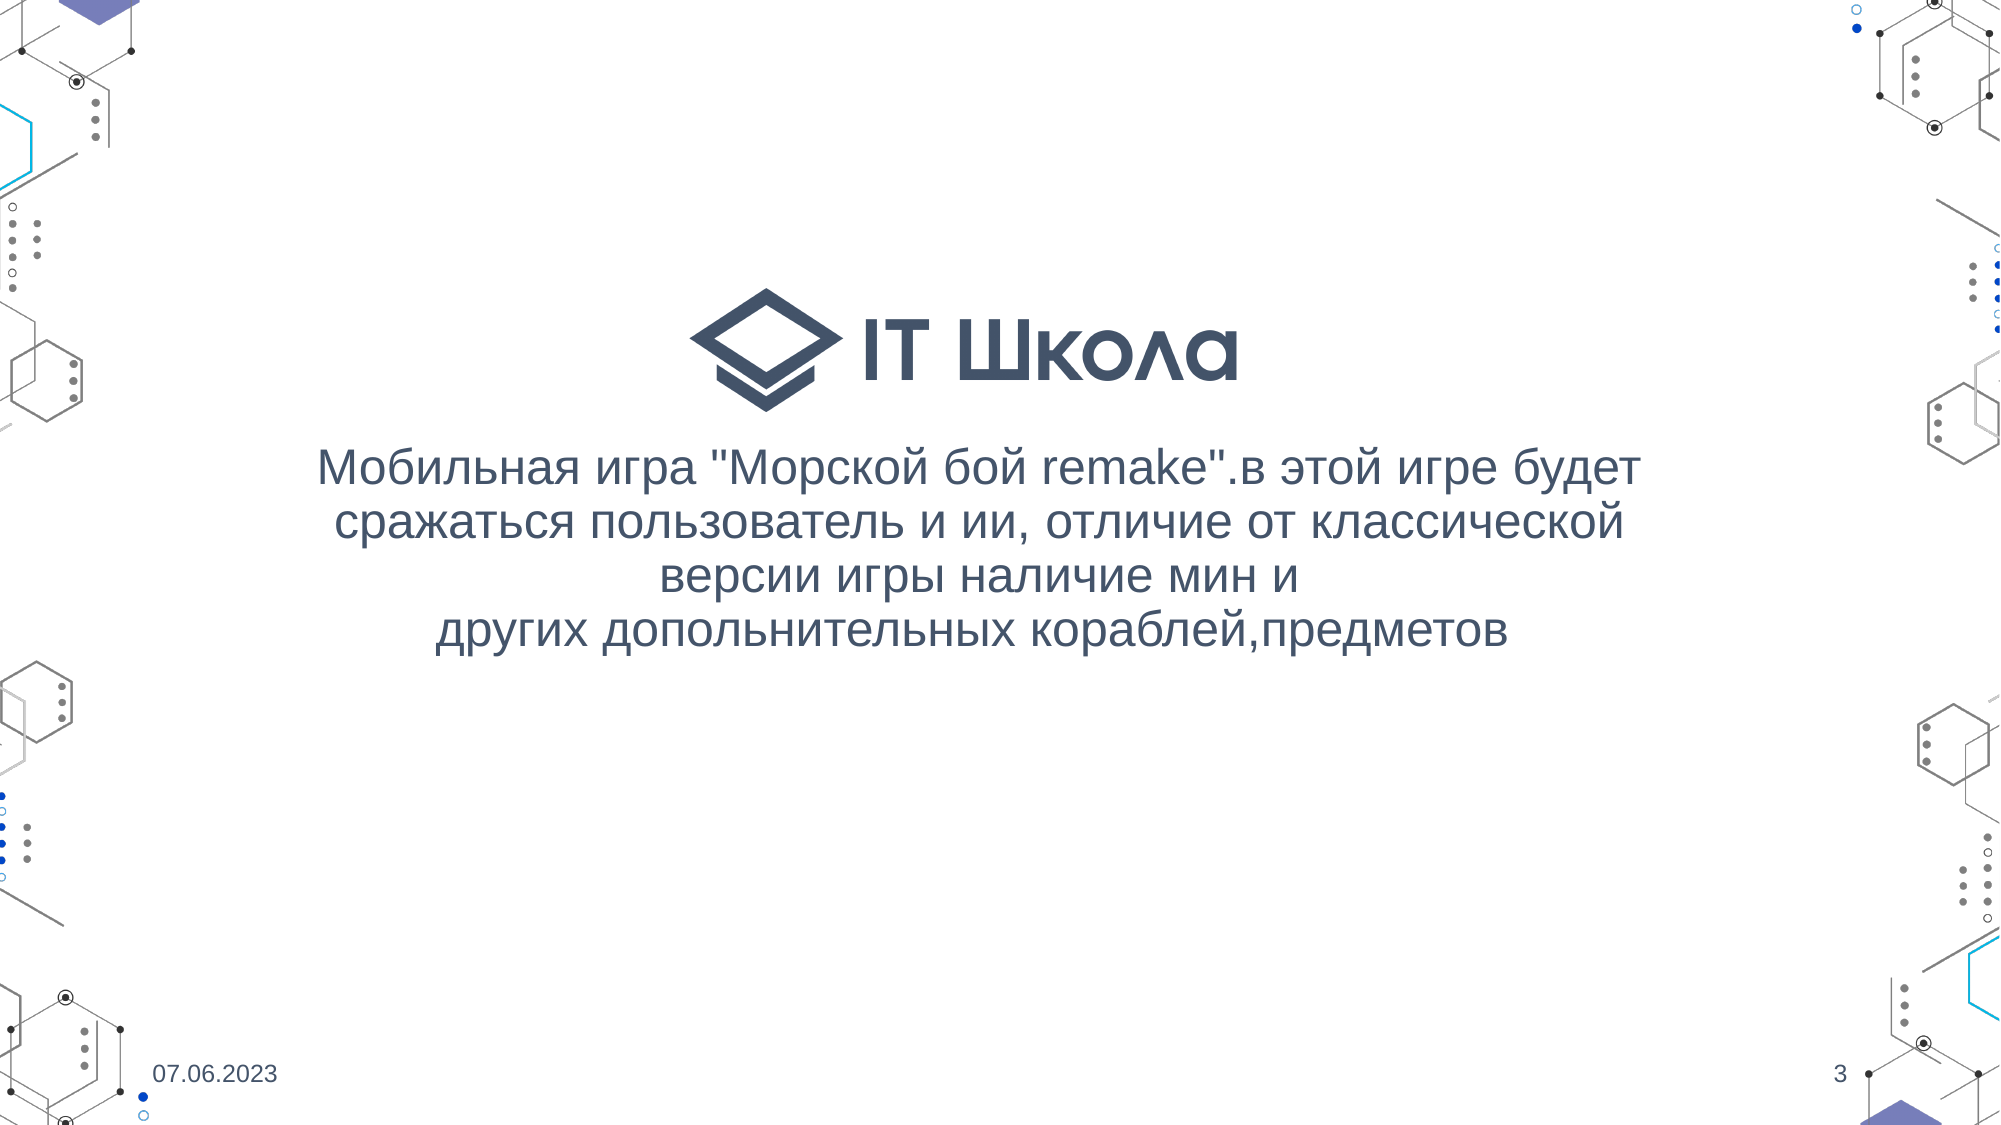

Мобильная игра "Морской бой remake".в этой игре будет сражаться пользователь и ии, отличие от классической версии игры наличие мин и других допольнительных кораблей,предметов

07.06.2023
3